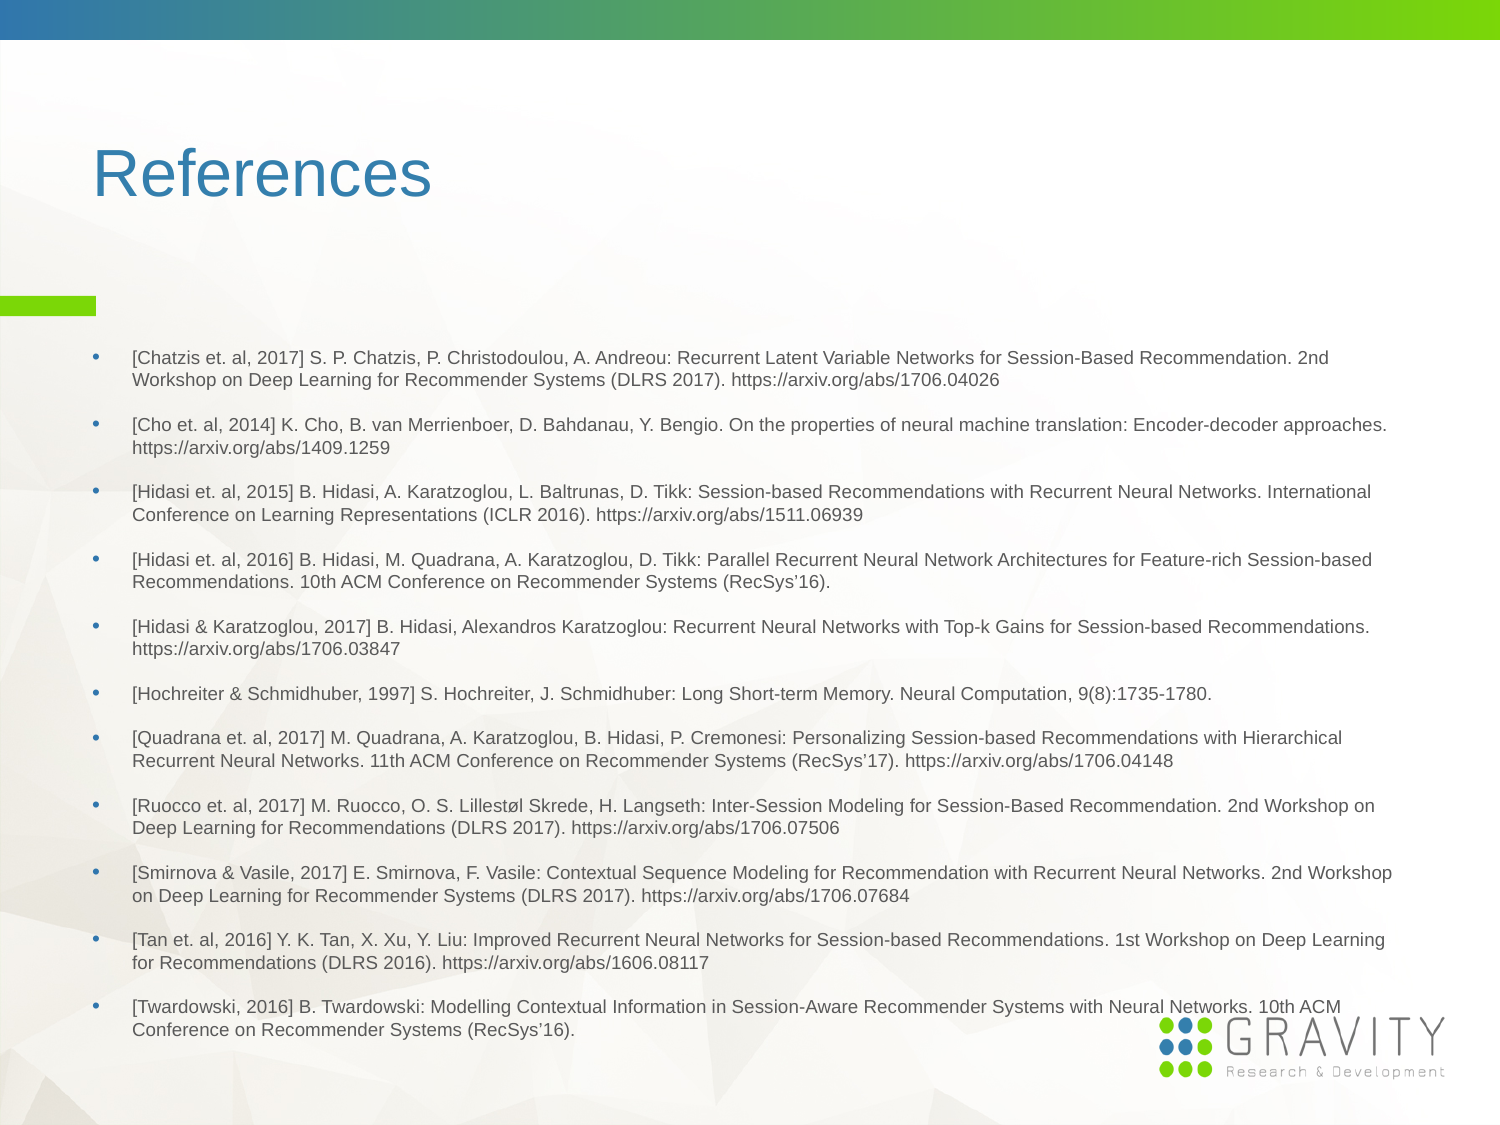

# References
[Chatzis et. al, 2017] S. P. Chatzis, P. Christodoulou, A. Andreou: Recurrent Latent Variable Networks for Session-Based Recommendation. 2nd Workshop on Deep Learning for Recommender Systems (DLRS 2017). https://arxiv.org/abs/1706.04026
[Cho et. al, 2014] K. Cho, B. van Merrienboer, D. Bahdanau, Y. Bengio. On the properties of neural machine translation: Encoder-decoder approaches. https://arxiv.org/abs/1409.1259
[Hidasi et. al, 2015] B. Hidasi, A. Karatzoglou, L. Baltrunas, D. Tikk: Session-based Recommendations with Recurrent Neural Networks. International Conference on Learning Representations (ICLR 2016). https://arxiv.org/abs/1511.06939
[Hidasi et. al, 2016] B. Hidasi, M. Quadrana, A. Karatzoglou, D. Tikk: Parallel Recurrent Neural Network Architectures for Feature-rich Session-based Recommendations. 10th ACM Conference on Recommender Systems (RecSys’16).
[Hidasi & Karatzoglou, 2017] B. Hidasi, Alexandros Karatzoglou: Recurrent Neural Networks with Top-k Gains for Session-based Recommendations. https://arxiv.org/abs/1706.03847
[Hochreiter & Schmidhuber, 1997] S. Hochreiter, J. Schmidhuber: Long Short-term Memory. Neural Computation, 9(8):1735-1780.
[Quadrana et. al, 2017] M. Quadrana, A. Karatzoglou, B. Hidasi, P. Cremonesi: Personalizing Session-based Recommendations with Hierarchical Recurrent Neural Networks. 11th ACM Conference on Recommender Systems (RecSys’17). https://arxiv.org/abs/1706.04148
[Ruocco et. al, 2017] M. Ruocco, O. S. Lillestøl Skrede, H. Langseth: Inter-Session Modeling for Session-Based Recommendation. 2nd Workshop on Deep Learning for Recommendations (DLRS 2017). https://arxiv.org/abs/1706.07506
[Smirnova & Vasile, 2017] E. Smirnova, F. Vasile: Contextual Sequence Modeling for Recommendation with Recurrent Neural Networks. 2nd Workshop on Deep Learning for Recommender Systems (DLRS 2017). https://arxiv.org/abs/1706.07684
[Tan et. al, 2016] Y. K. Tan, X. Xu, Y. Liu: Improved Recurrent Neural Networks for Session-based Recommendations. 1st Workshop on Deep Learning for Recommendations (DLRS 2016). https://arxiv.org/abs/1606.08117
[Twardowski, 2016] B. Twardowski: Modelling Contextual Information in Session-Aware Recommender Systems with Neural Networks. 10th ACM Conference on Recommender Systems (RecSys’16).